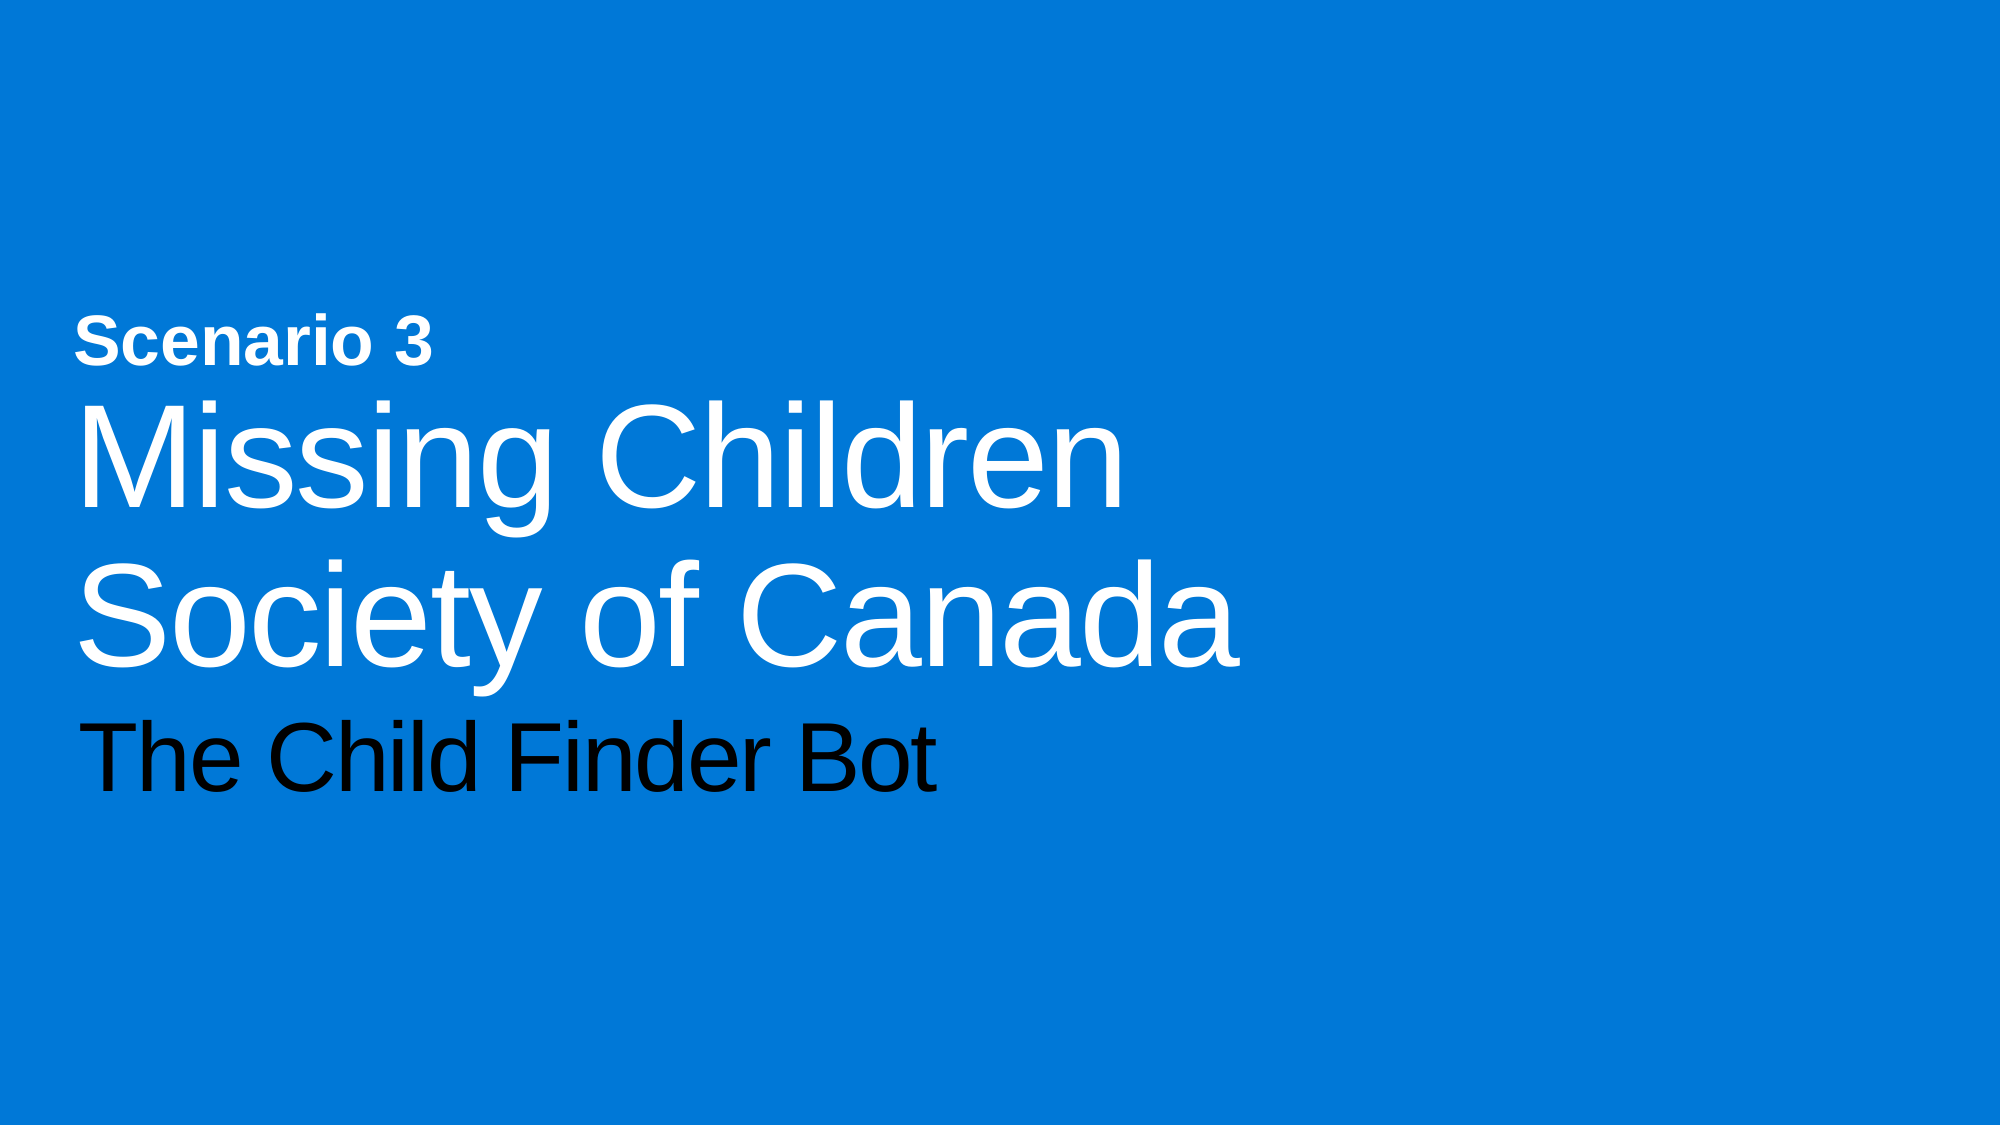

Scenario 3
Missing Children Society of Canada
# The Child Finder Bot